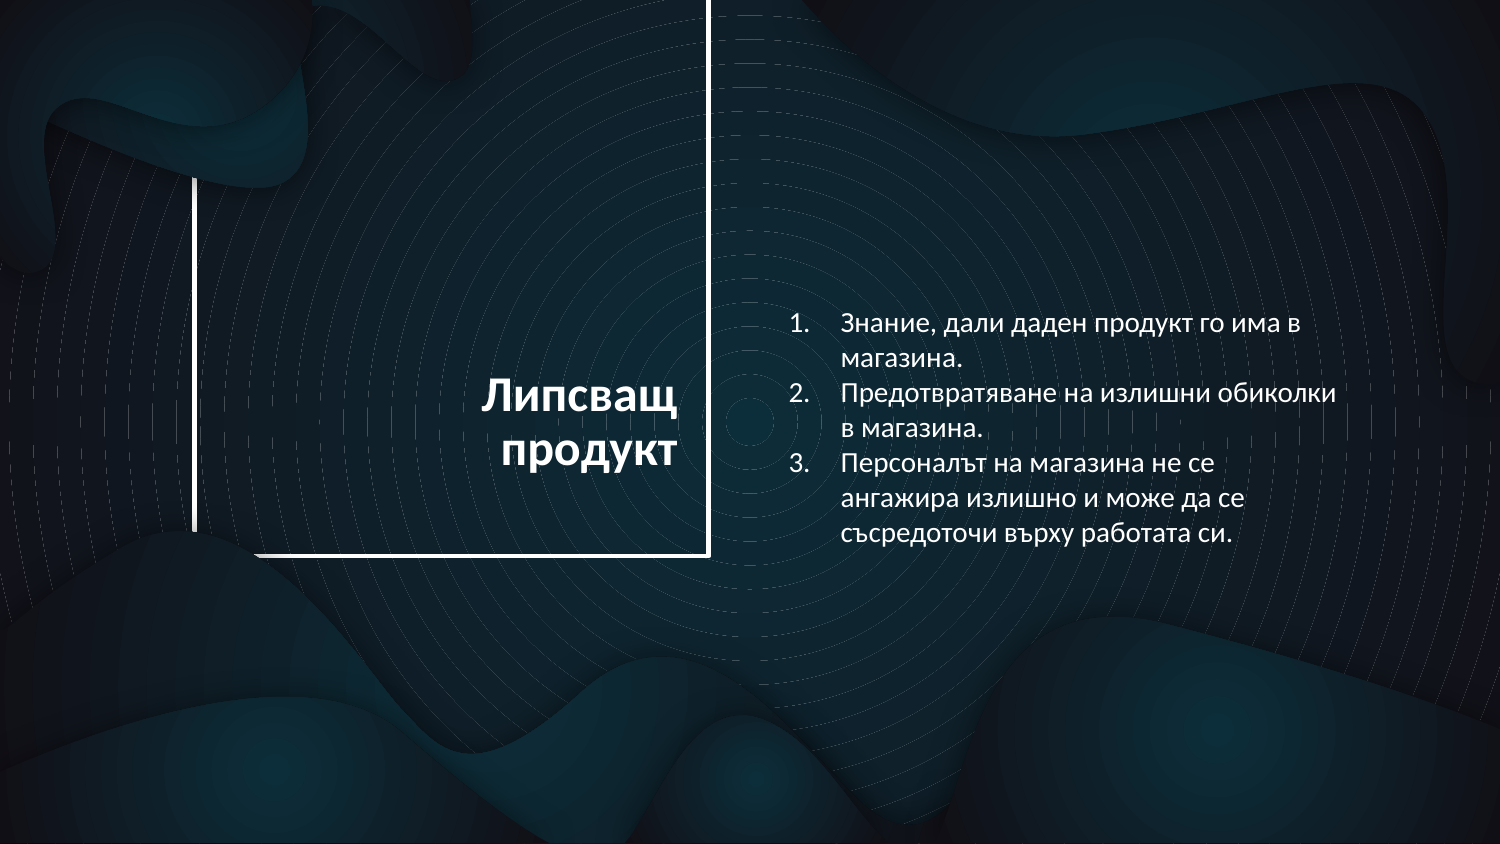

Знание, дали даден продукт го има в магазина.
Предотвратяване на излишни обиколки в магазина.
Персоналът на магазина не се ангажира излишно и може да се съсредоточи върху работата си.
# Липсващ продукт